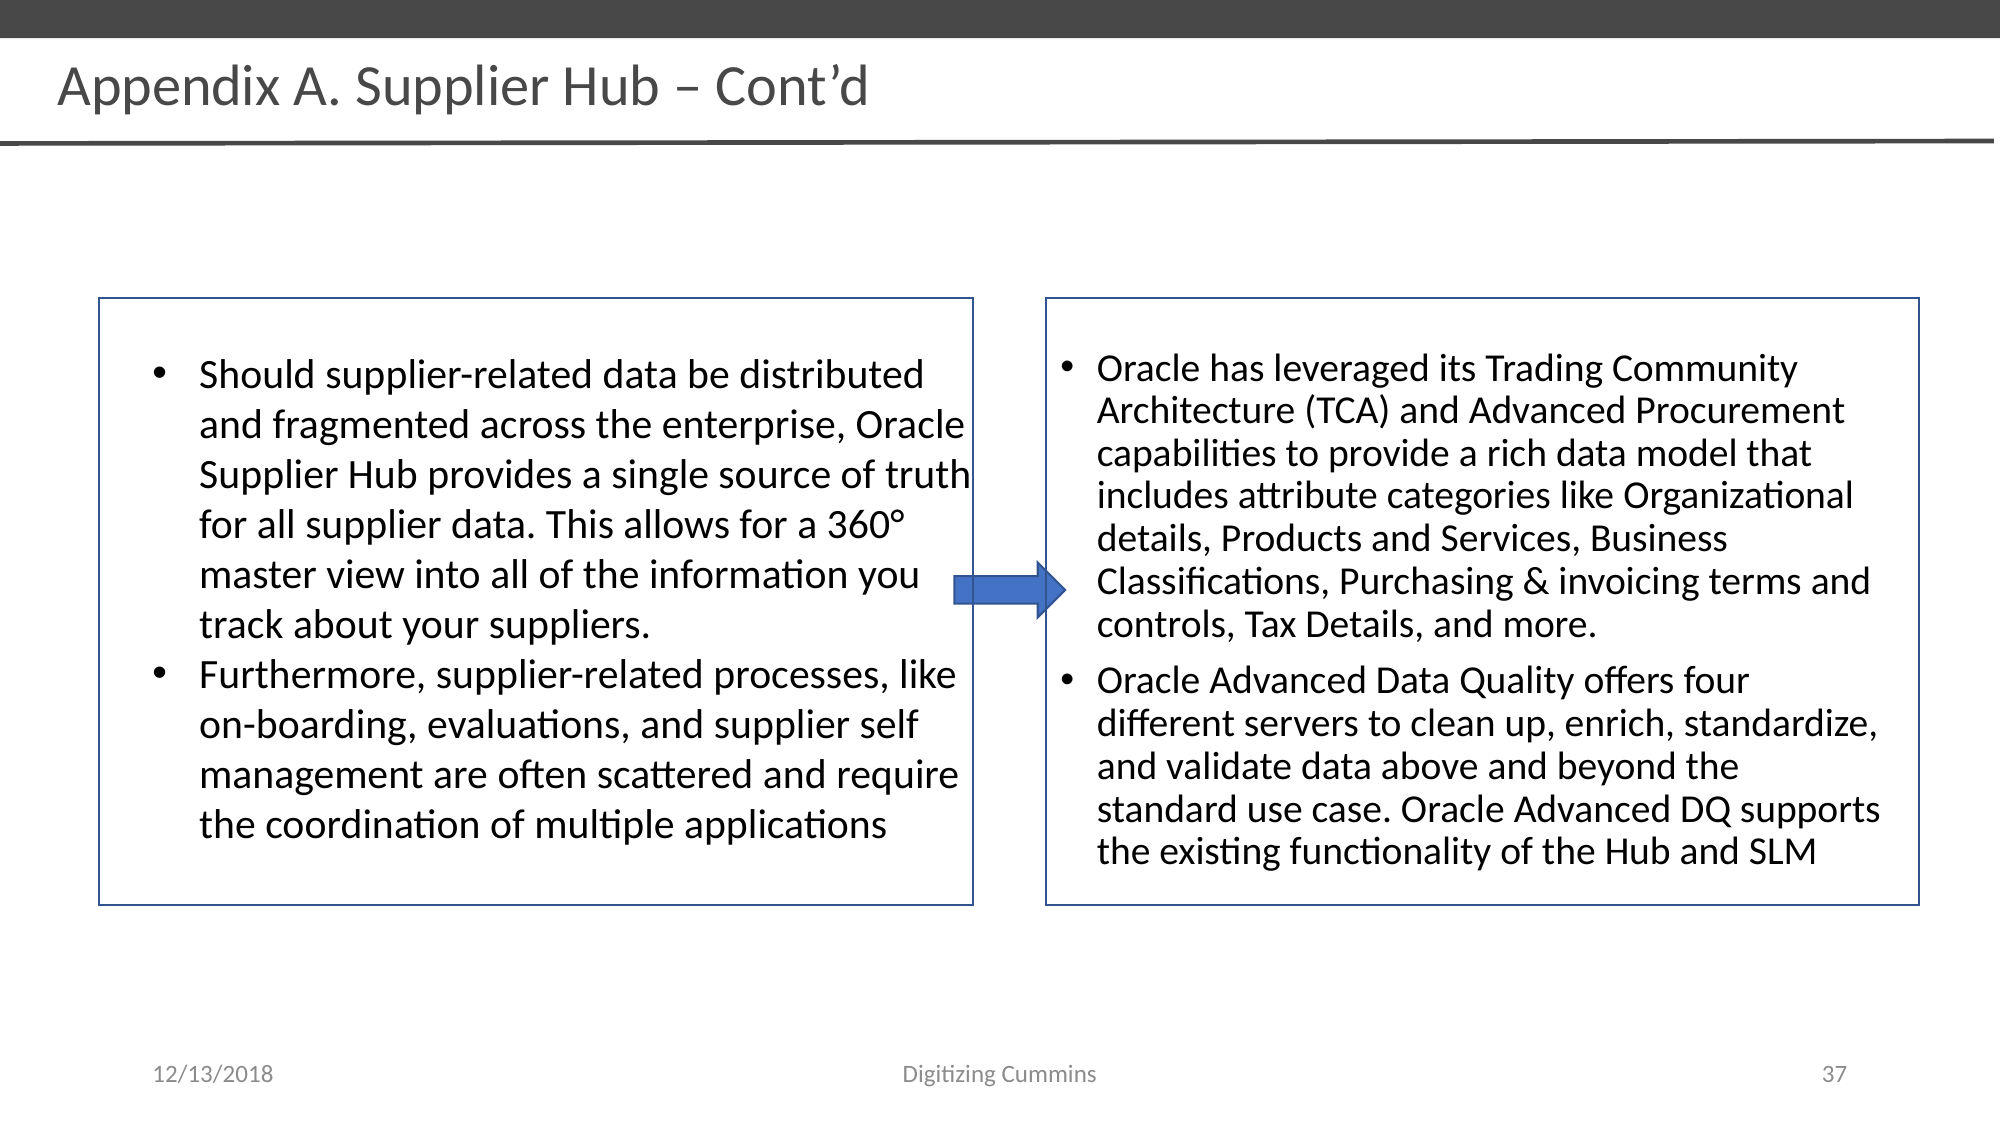

Appendix A. Supplier Hub – Cont’d

Should supplier-related data be distributed and fragmented across the enterprise, Oracle Supplier Hub provides a single source of truth for all supplier data. This allows for a 360° master view into all of the information you track about your suppliers.
Furthermore, supplier-related processes, like on-boarding, evaluations, and supplier self management are often scattered and require the coordination of multiple applications

Oracle has leveraged its Trading Community Architecture (TCA) and Advanced Procurement capabilities to provide a rich data model that includes attribute categories like Organizational details, Products and Services, Business Classifications, Purchasing & invoicing terms and controls, Tax Details, and more.
Oracle Advanced Data Quality offers four different servers to clean up, enrich, standardize, and validate data above and beyond the standard use case. Oracle Advanced DQ supports the existing functionality of the Hub and SLM

12/13/2018
Digitizing Cummins
37